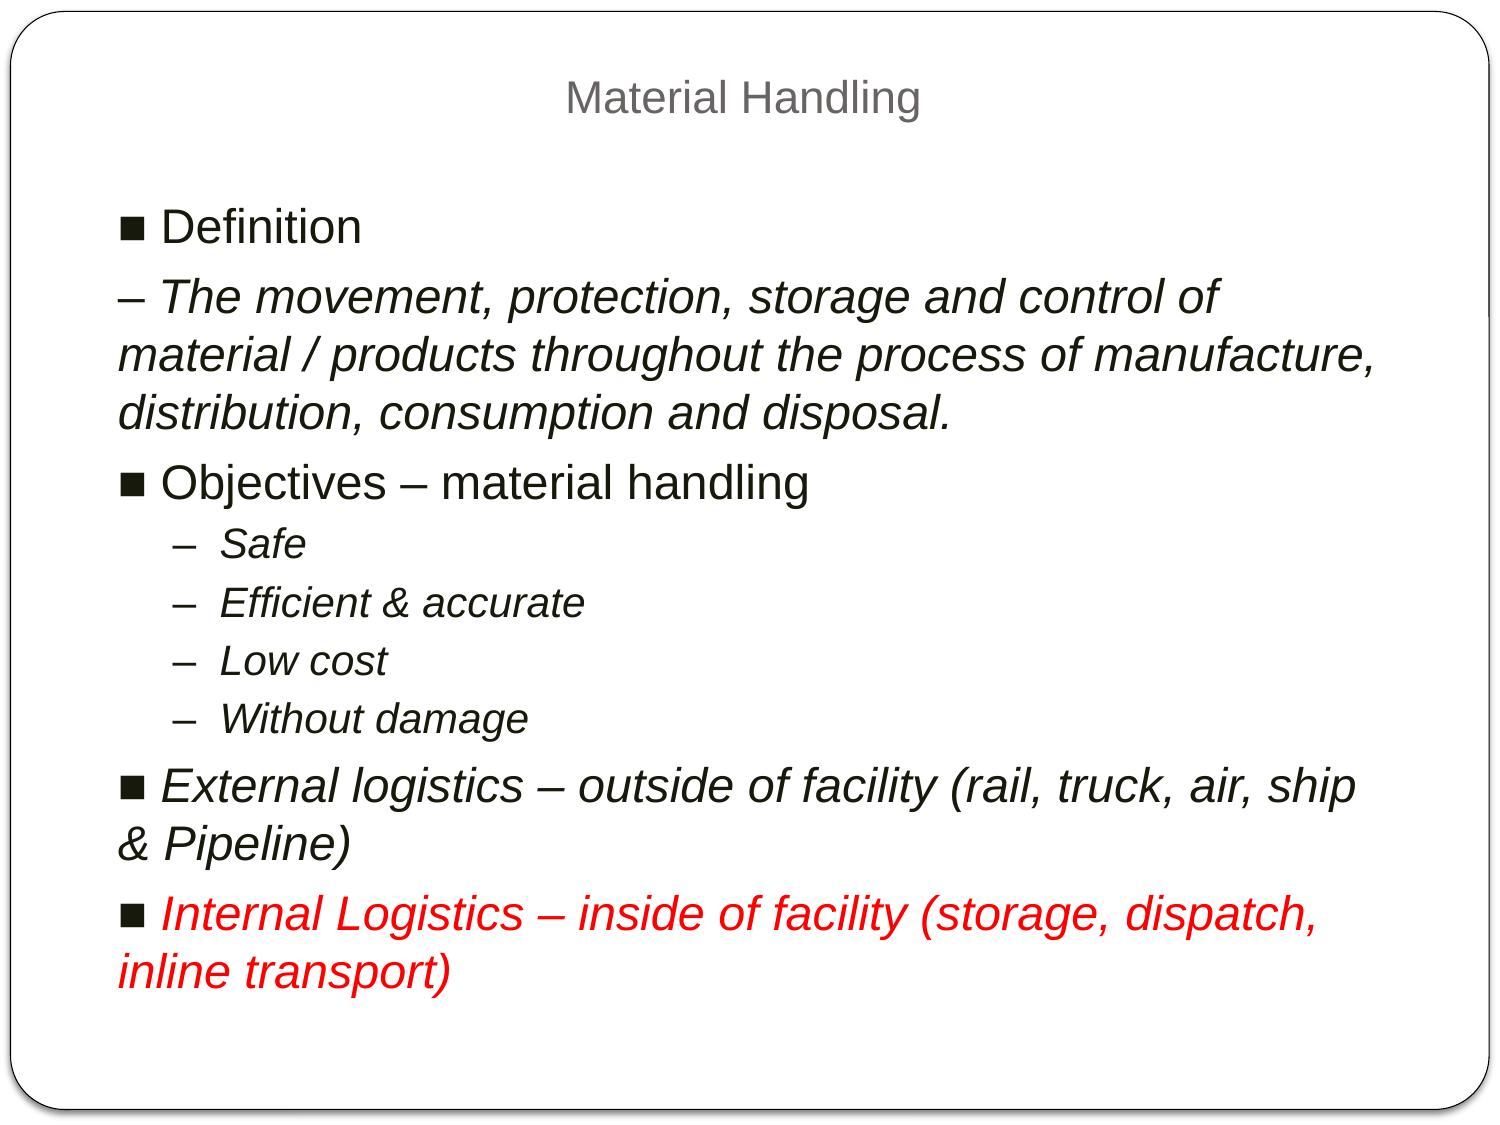

# Material Handling
■ Definition
– The movement, protection, storage and control of material / products throughout the process of manufacture, distribution, consumption and disposal.
■ Objectives – material handling
–  Safe
–  Efficient & accurate
–  Low cost
–  Without damage
■ External logistics – outside of facility (rail, truck, air, ship & Pipeline)
■ Internal Logistics – inside of facility (storage, dispatch, inline transport)